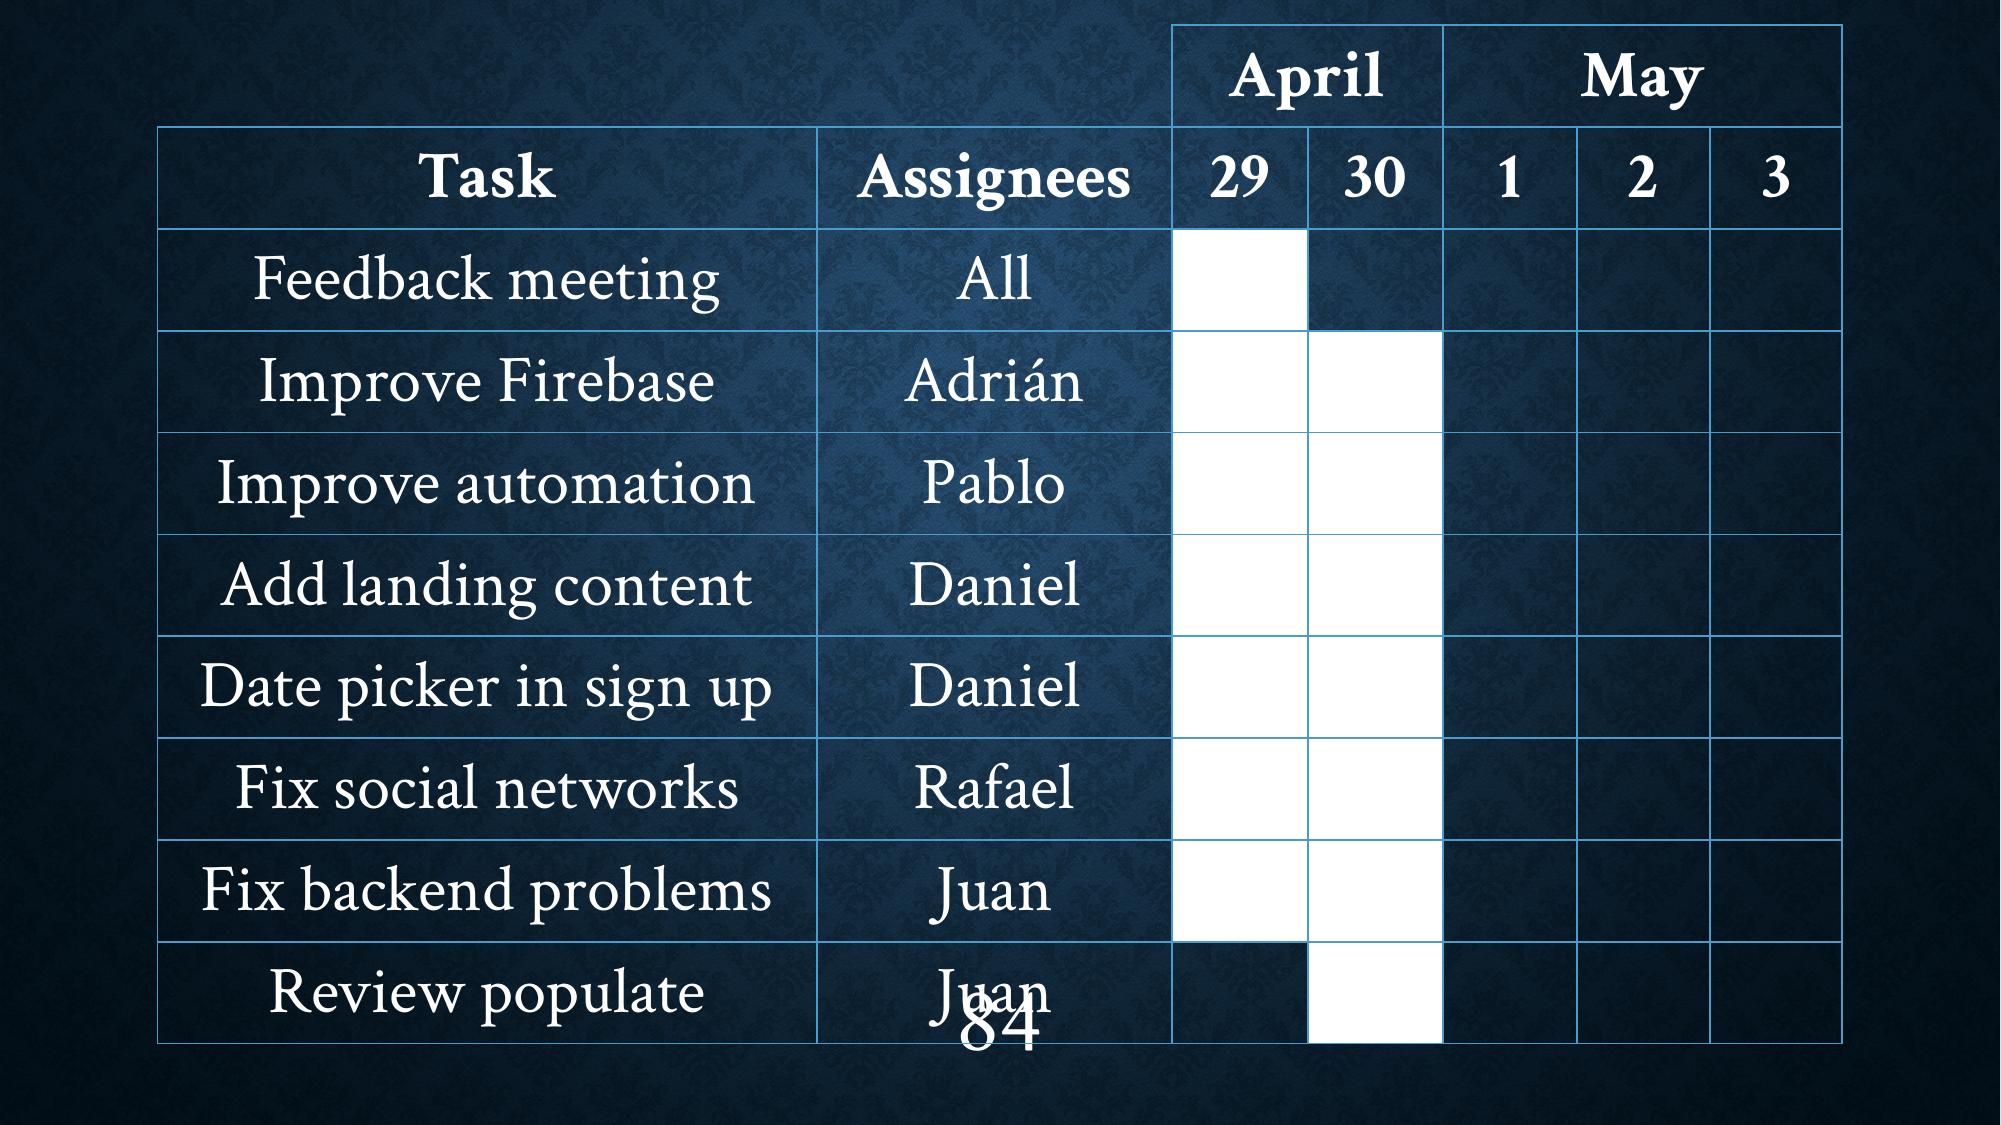

|  |  | April |  | May |  |  |
| --- | --- | --- | --- | --- | --- | --- |
| Task | Assignees | 29 | 30 | 1 | 2 | 3 |
| Feedback meeting | All |  |  |  |  |  |
| Improve Firebase | Adrián |  |  |  |  |  |
| Improve automation | Pablo |  |  |  |  |  |
| Add landing content | Daniel |  |  |  |  |  |
| Date picker in sign up | Daniel |  |  |  |  |  |
| Fix social networks | Rafael |  |  |  |  |  |
| Fix backend problems | Juan |  |  |  |  |  |
| Review populate | Juan |  |  |  |  |  |
84